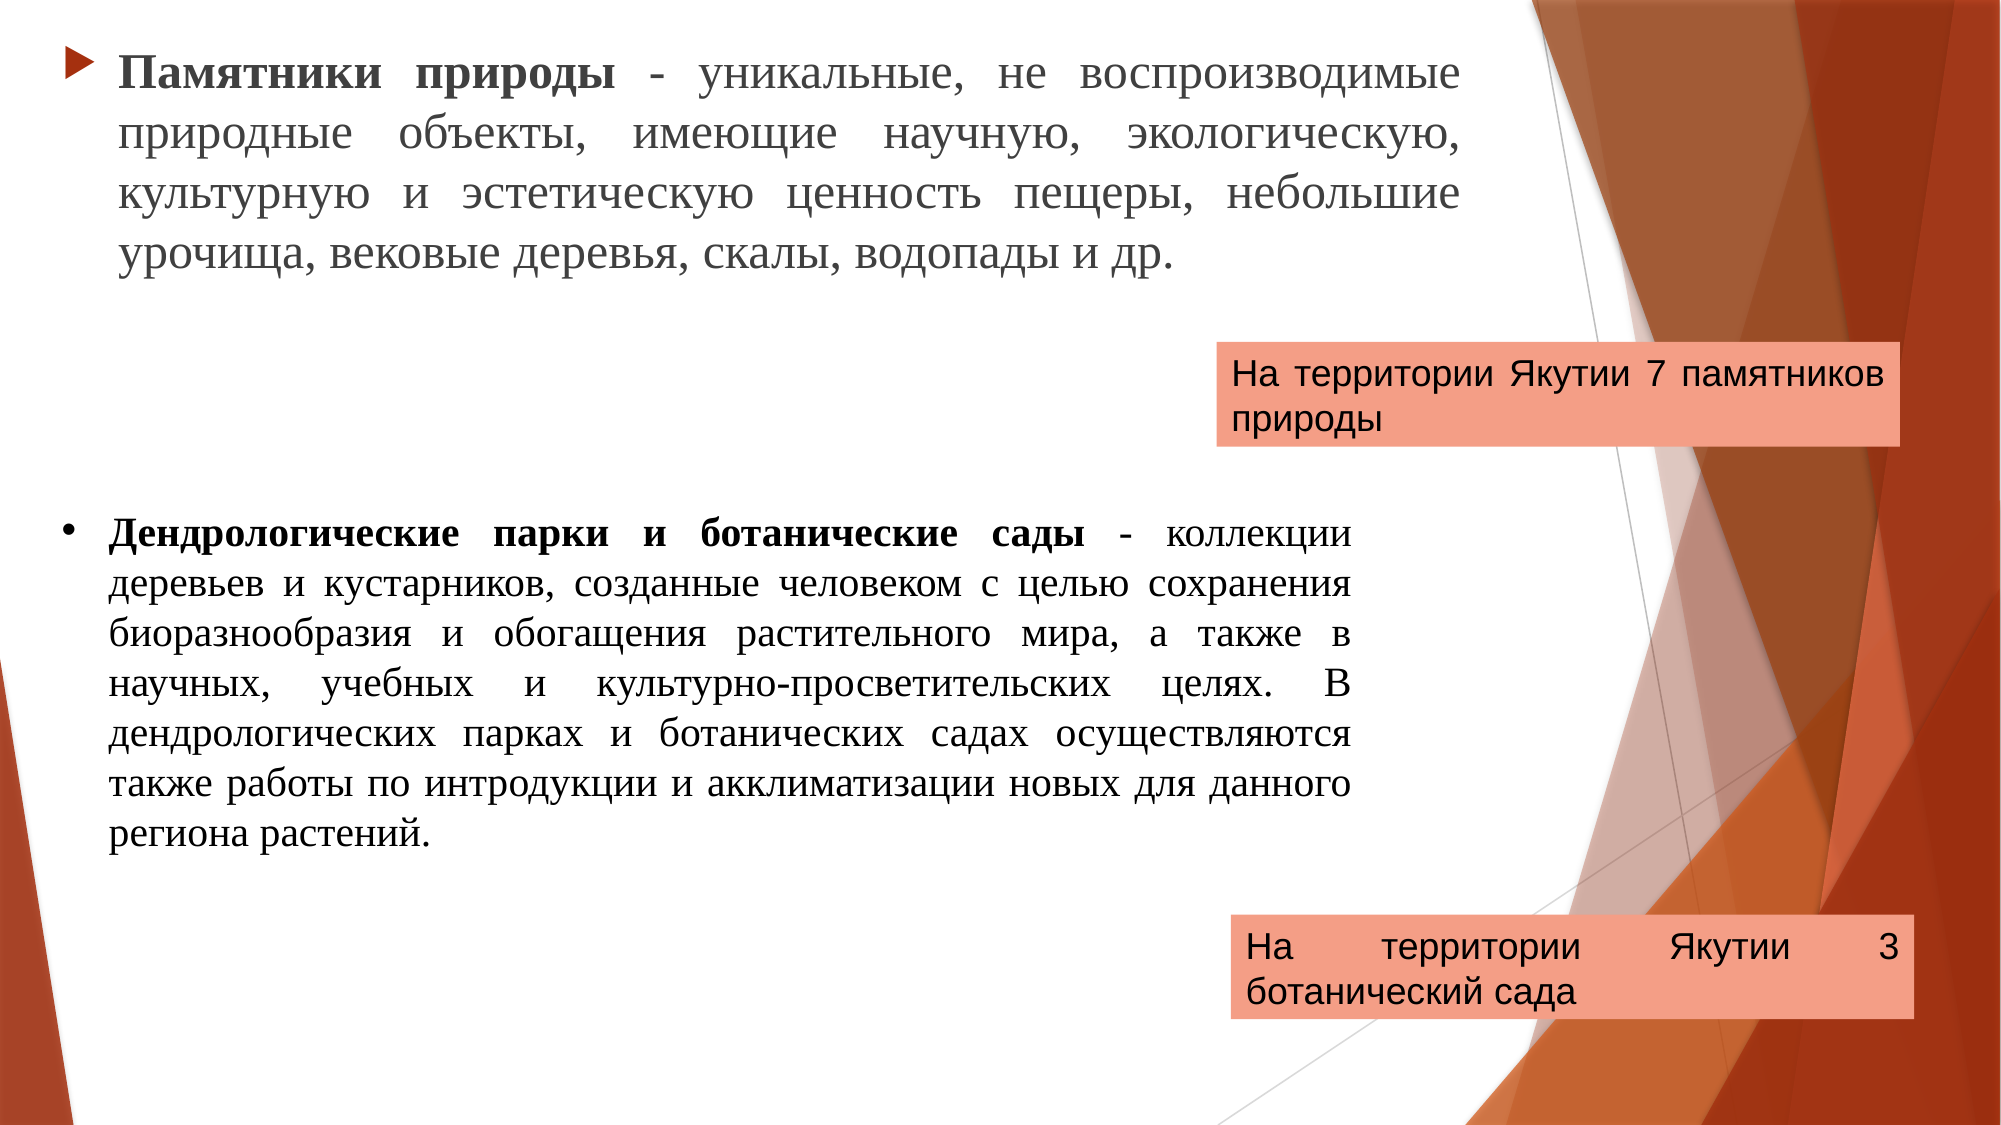

Памятники природы - уникальные, не воспроизводимые природные объекты, имеющие научную, экологическую, культурную и эстетическую ценность пещеры, небольшие урочища, вековые деревья, скалы, водопады и др.
На территории Якутии 7 памятников природы
Дендрологические парки и ботанические сады - коллекции деревьев и кустарников, созданные человеком с целью сохранения биоразнообразия и обогащения растительного мира, а также в научных, учебных и культурно-просветительских целях. В дендрологических парках и ботанических садах осуществляются также работы по интродукции и акклиматизации новых для данного региона растений.
На территории Якутии 3 ботанический сада